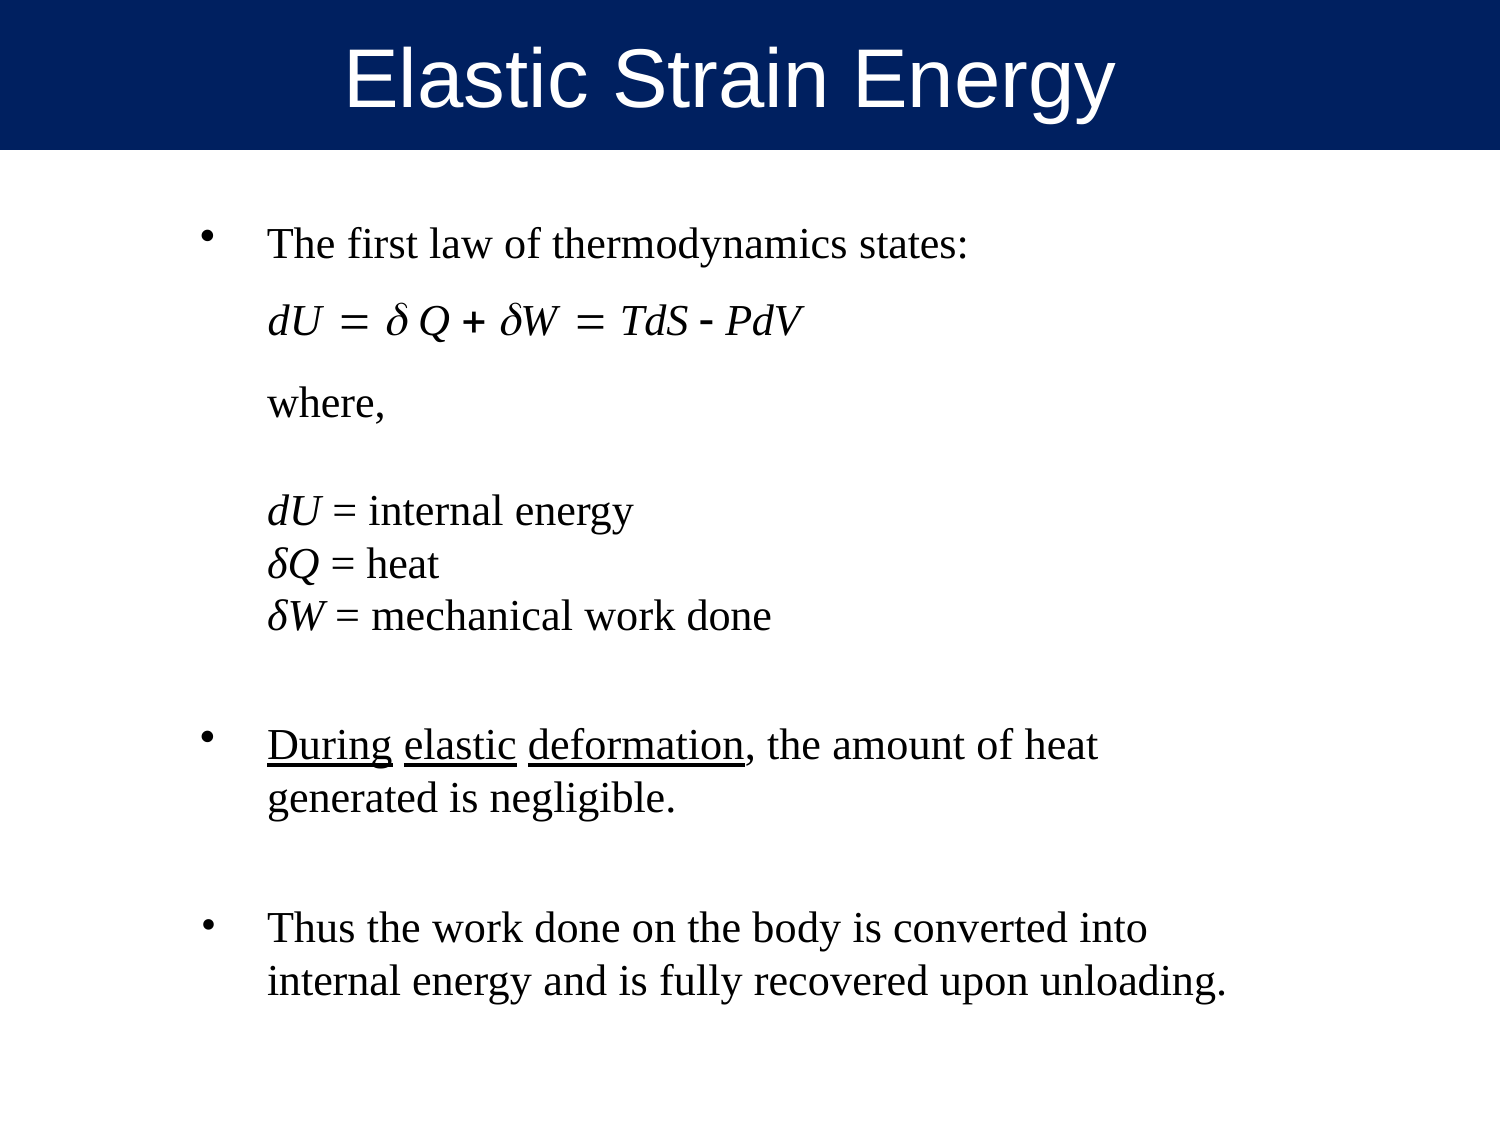

Elastic Strain Energy
The first law of thermodynamics states:
dU = δ Q + δW = TdS − PdV
where,

dU = internal energy
δQ = heat
δW = mechanical work done

During elastic deformation, the amount of heat generated is negligible.

Thus the work done on the body is converted into internal energy and is fully recovered upon unloading.